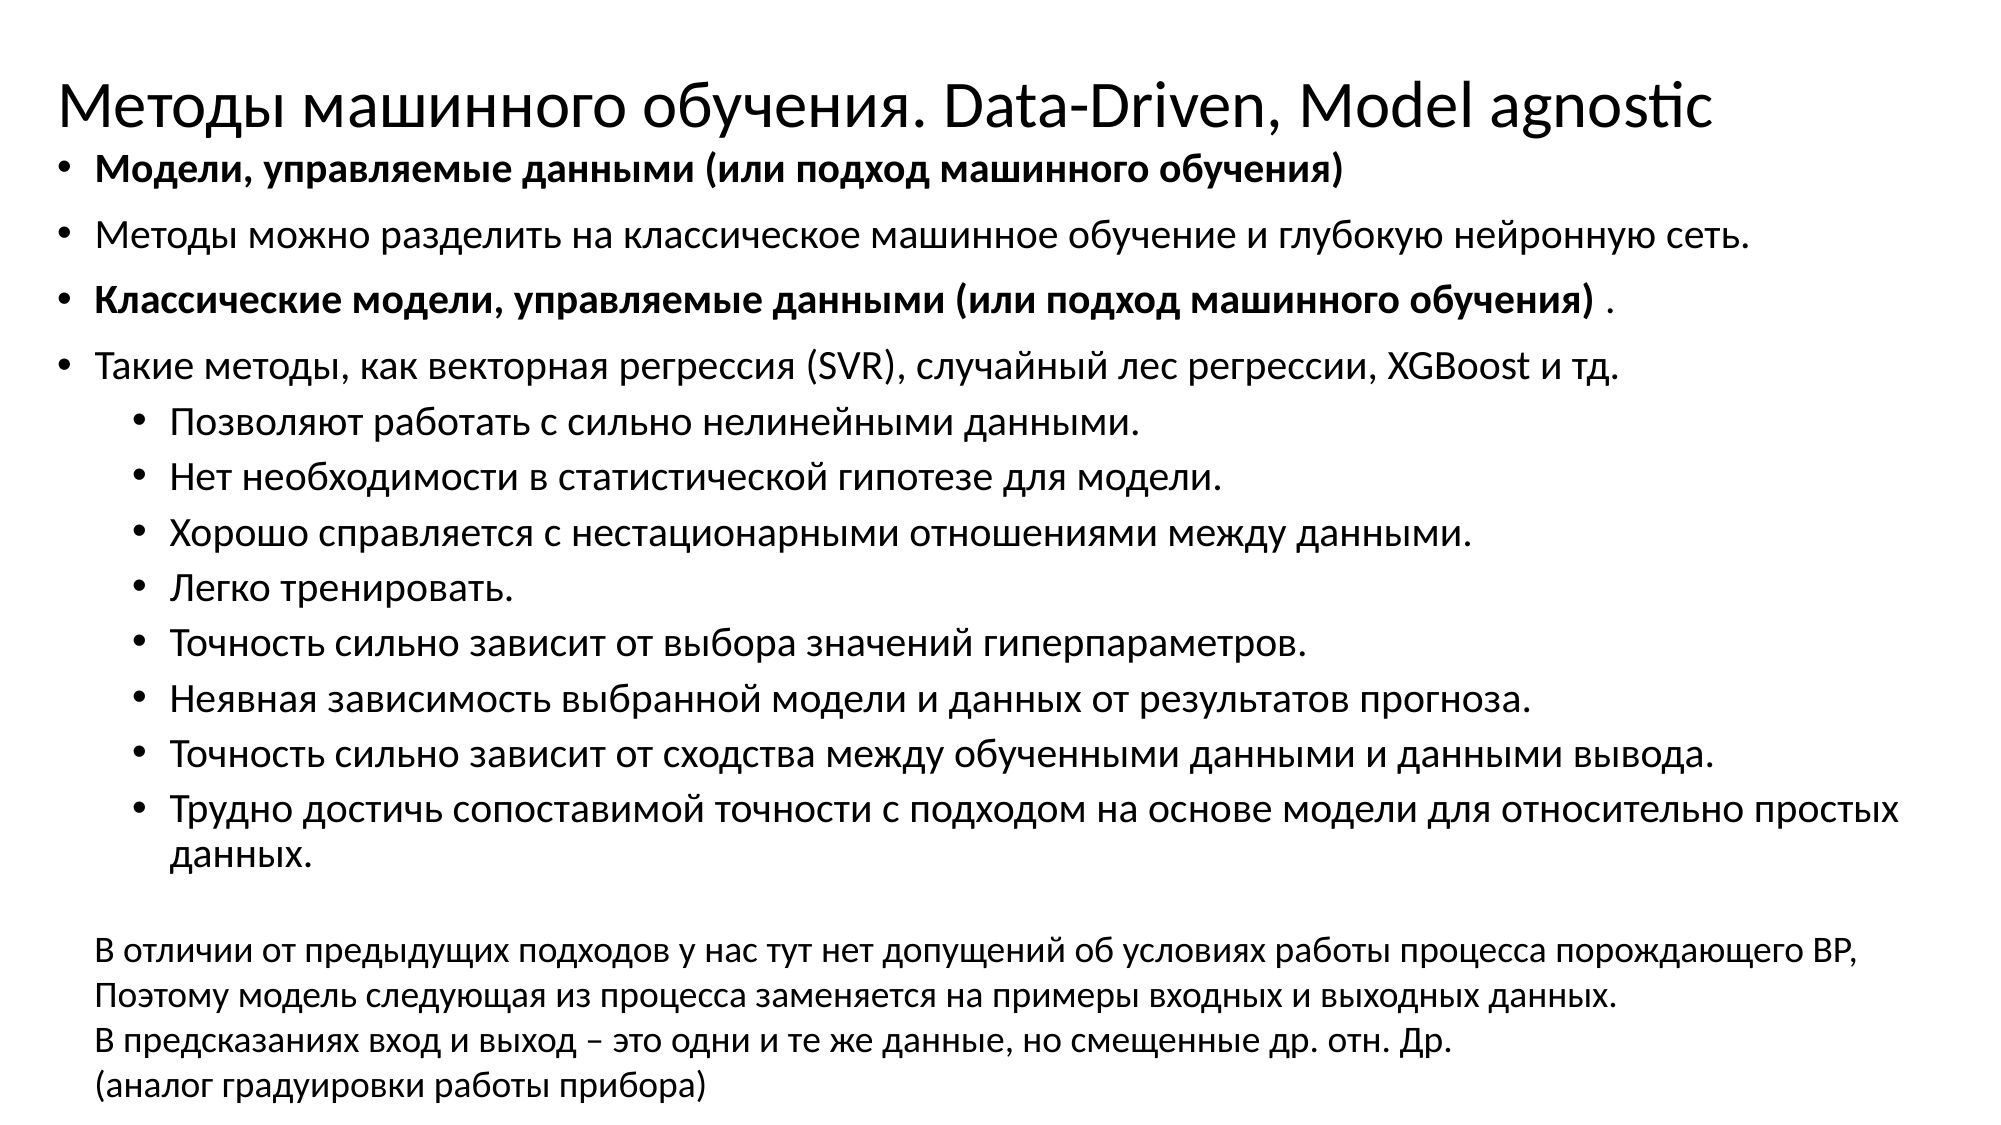

# Методы машинного обучения. Data-Driven, Мodel agnostic
Модели, управляемые данными (или подход машинного обучения)
Методы можно разделить на классическое машинное обучение и глубокую нейронную сеть.
Классические модели, управляемые данными (или подход машинного обучения) .
Такие методы, как векторная регрессия (SVR), случайный лес регрессии, XGBoost и тд.
Позволяют работать с сильно нелинейными данными.
Нет необходимости в статистической гипотезе для модели.
Хорошо справляется с нестационарными отношениями между данными.
Легко тренировать.
Точность сильно зависит от выбора значений гиперпараметров.
Неявная зависимость выбранной модели и данных от результатов прогноза.
Точность сильно зависит от сходства между обученными данными и данными вывода.
Трудно достичь сопоставимой точности с подходом на основе модели для относительно простых данных.
В отличии от предыдущих подходов у нас тут нет допущений об условиях работы процесса порождающего ВР,
Поэтому модель следующая из процесса заменяется на примеры входных и выходных данных.
В предсказаниях вход и выход – это одни и те же данные, но смещенные др. отн. Др.
(аналог градуировки работы прибора)